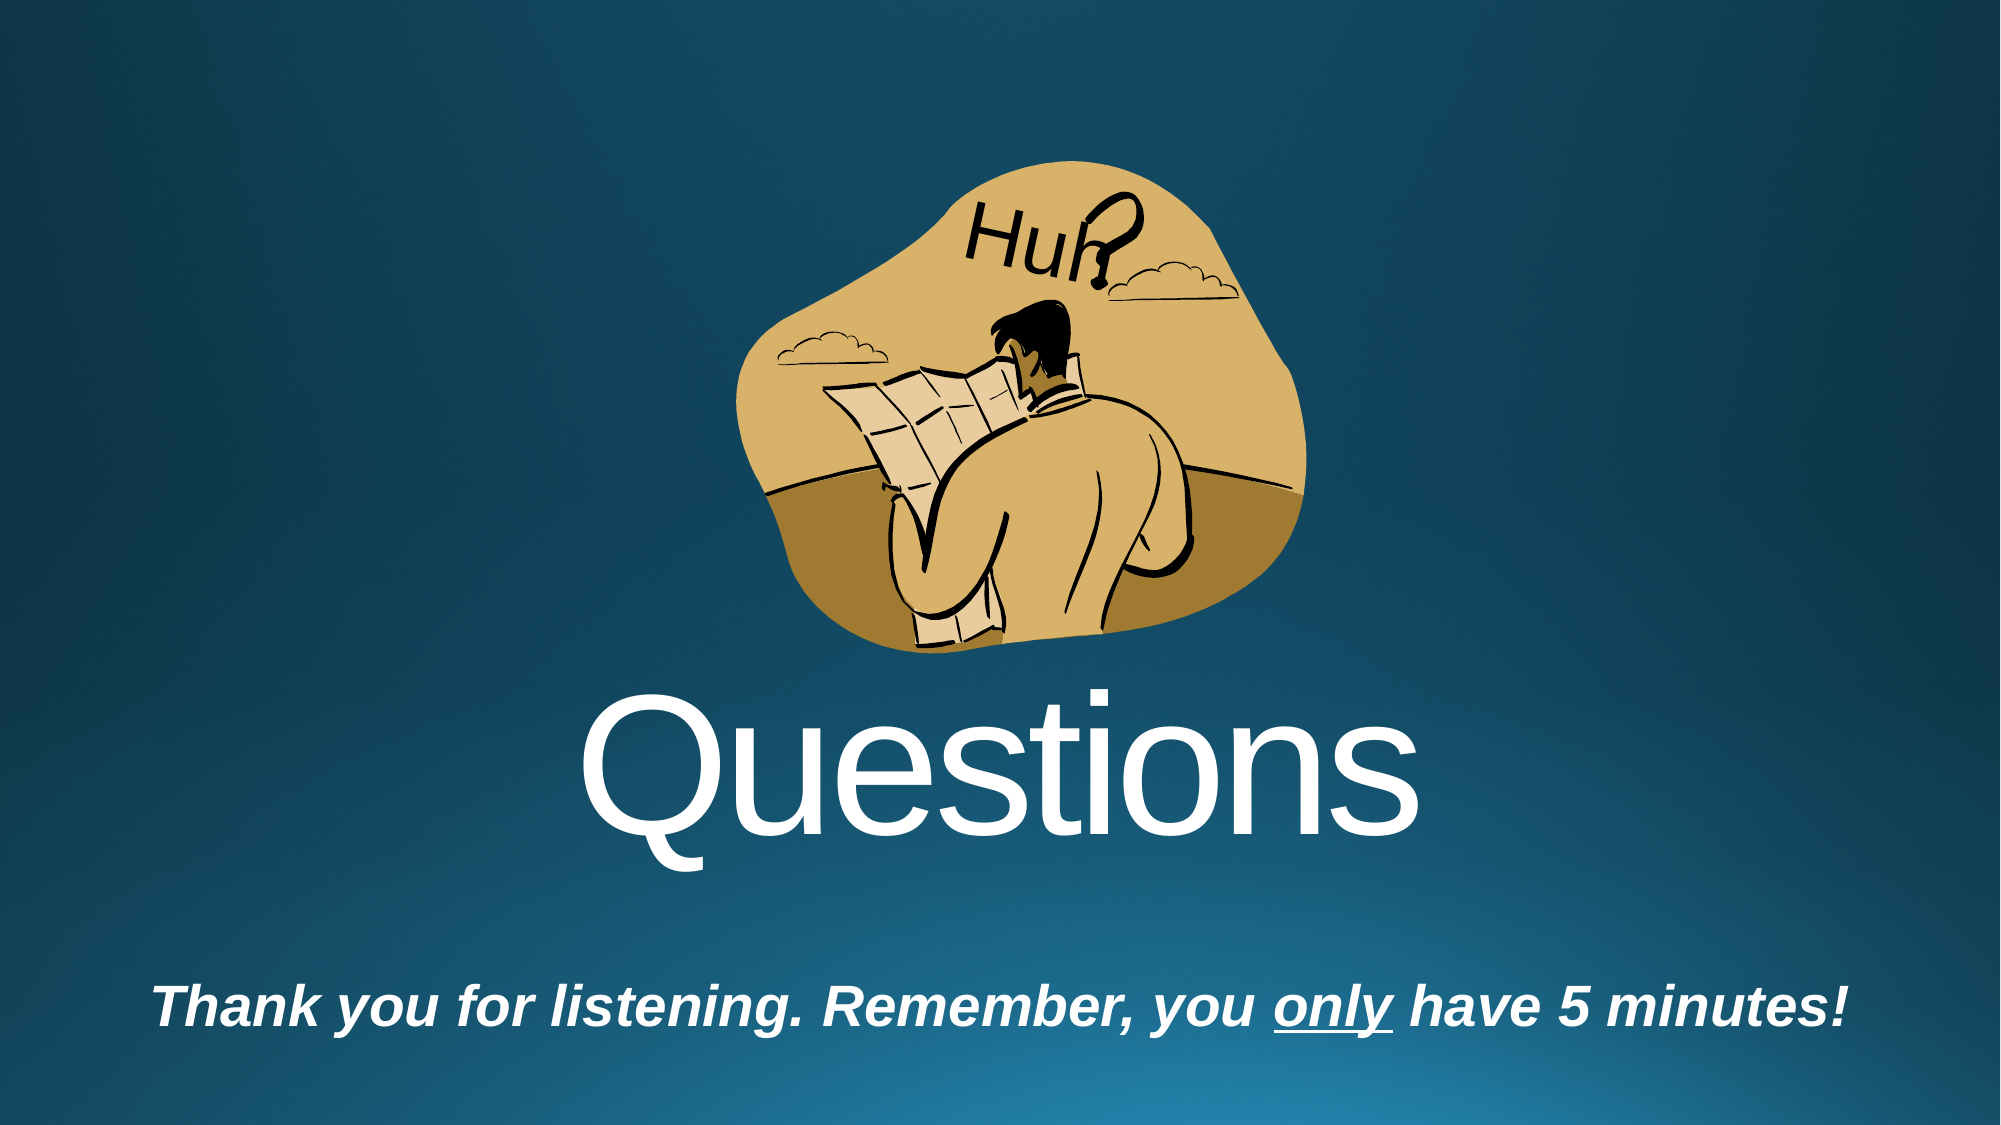

Huh

# Questions
Thank you for listening. Remember, you only have 5 minutes!